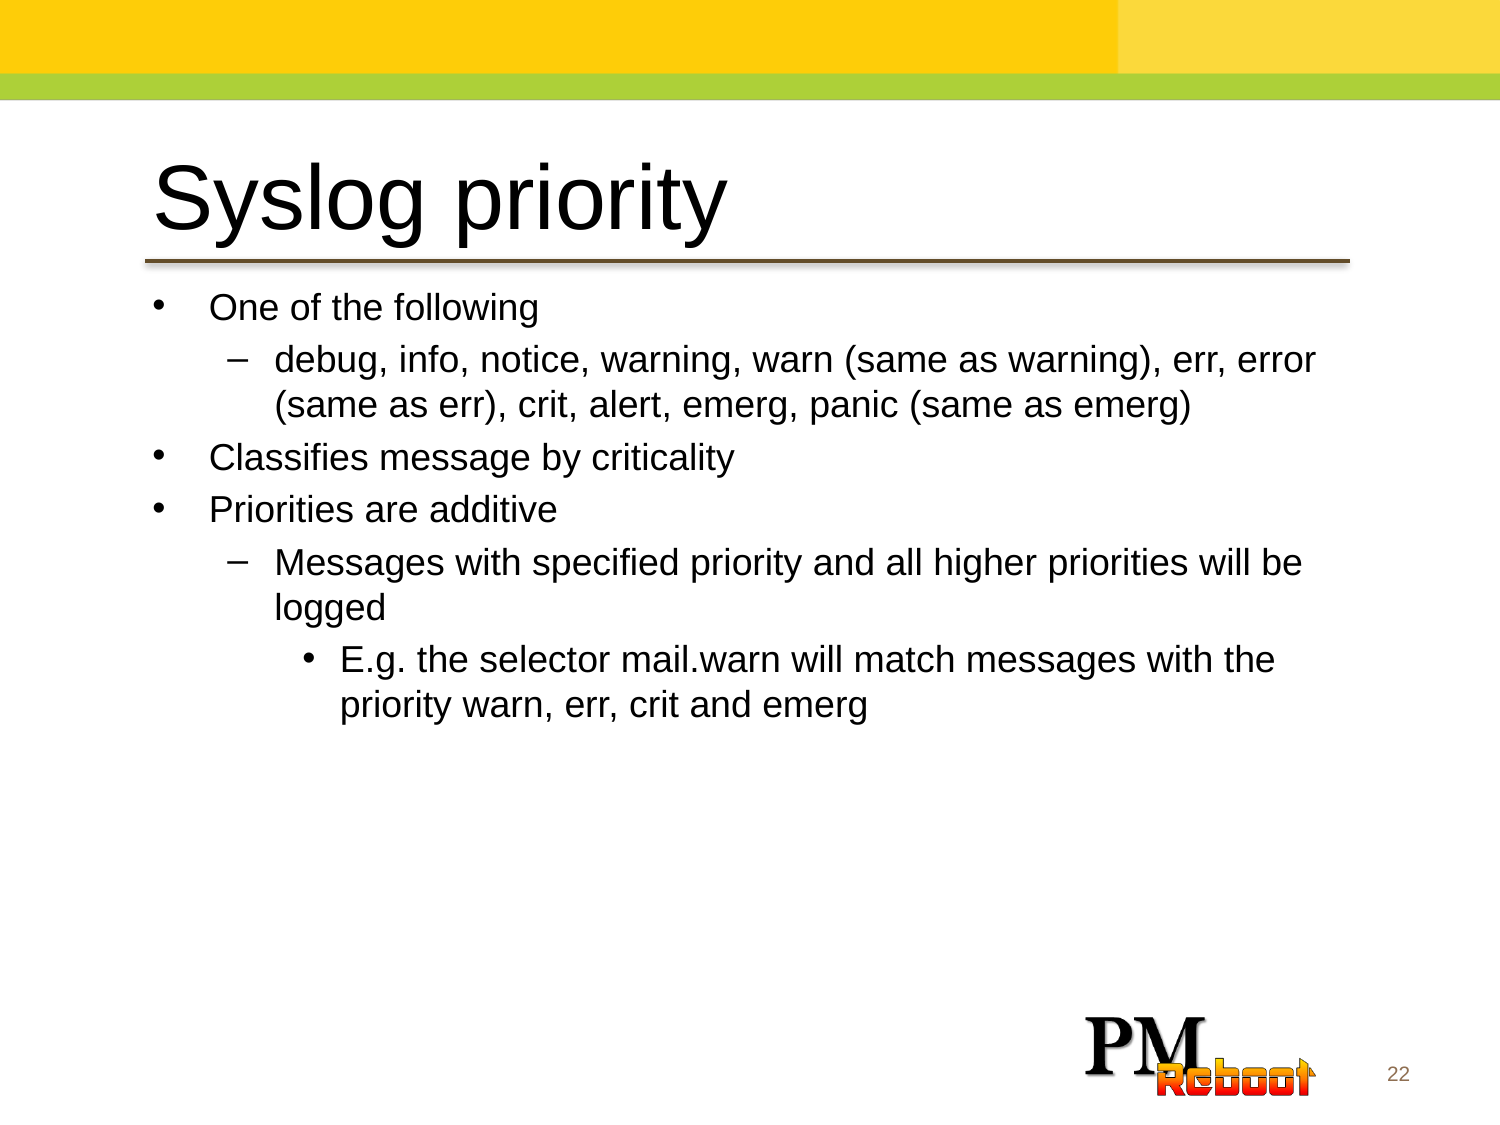

Syslog priority
One of the following
debug, info, notice, warning, warn (same as warning), err, error (same as err), crit, alert, emerg, panic (same as emerg)
Classifies message by criticality
Priorities are additive
Messages with specified priority and all higher priorities will be logged
E.g. the selector mail.warn will match messages with the priority warn, err, crit and emerg
22